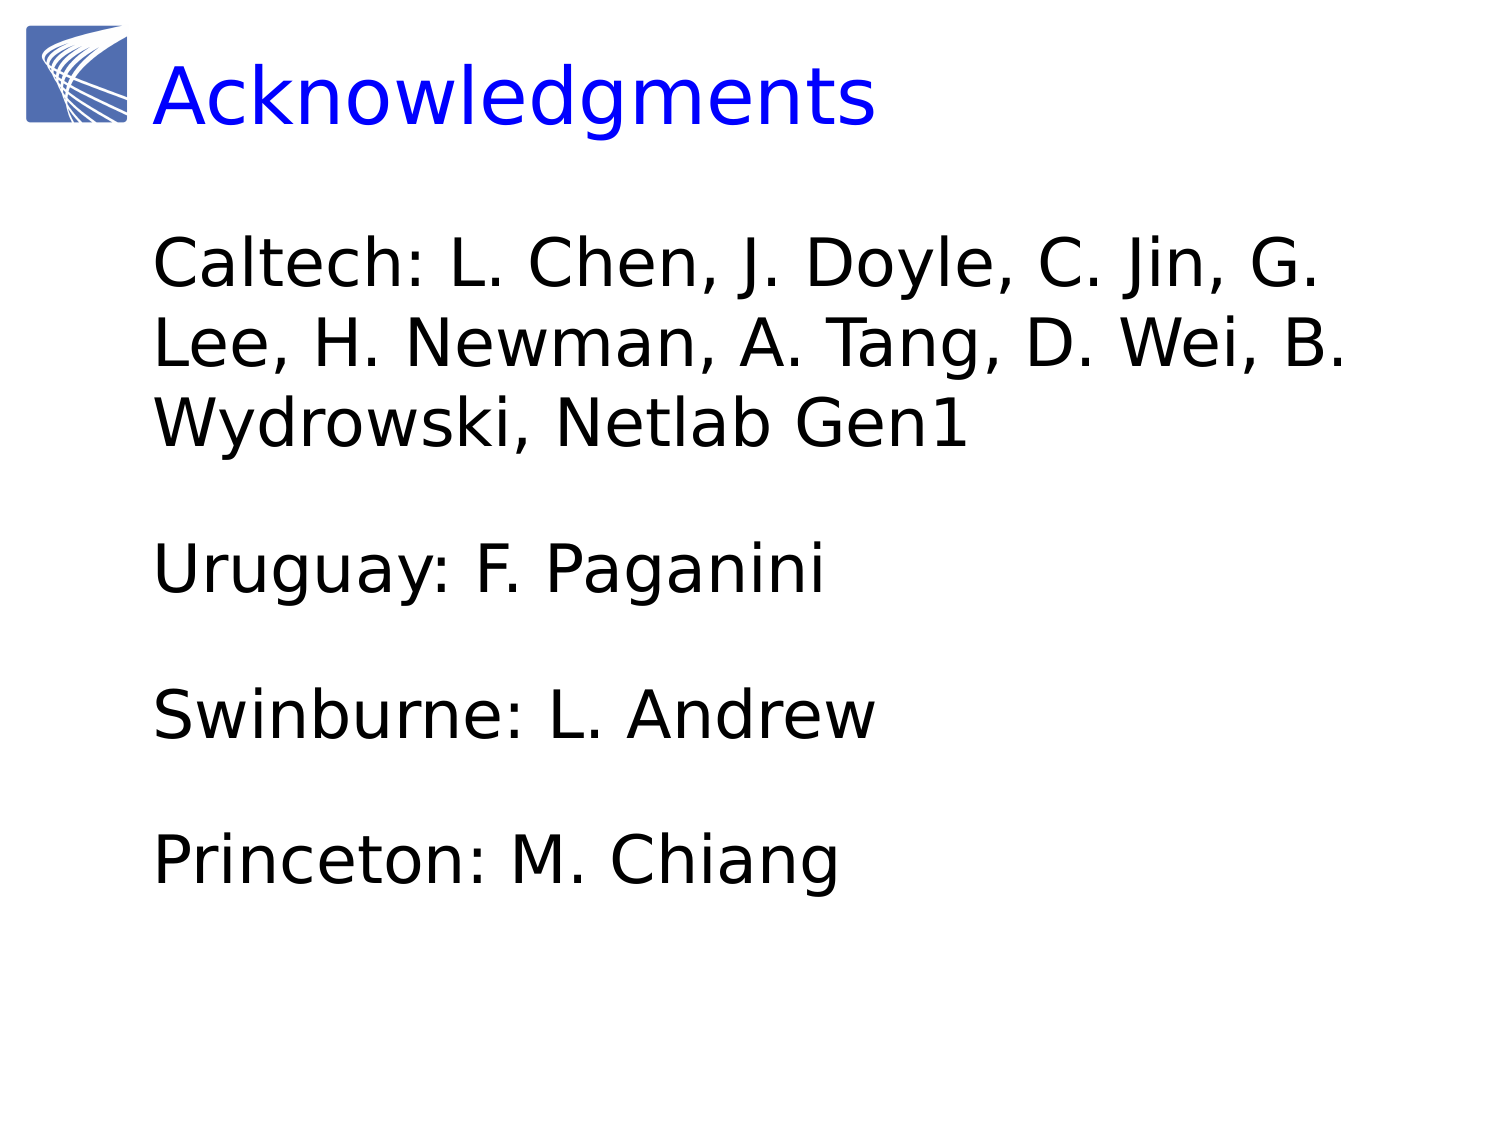

# Acknowledgments
Caltech: L. Chen, J. Doyle, C. Jin, G. Lee, H. Newman, A. Tang, D. Wei, B. Wydrowski, Netlab Gen1

Uruguay: F. Paganini

Swinburne: L. Andrew

Princeton: M. Chiang